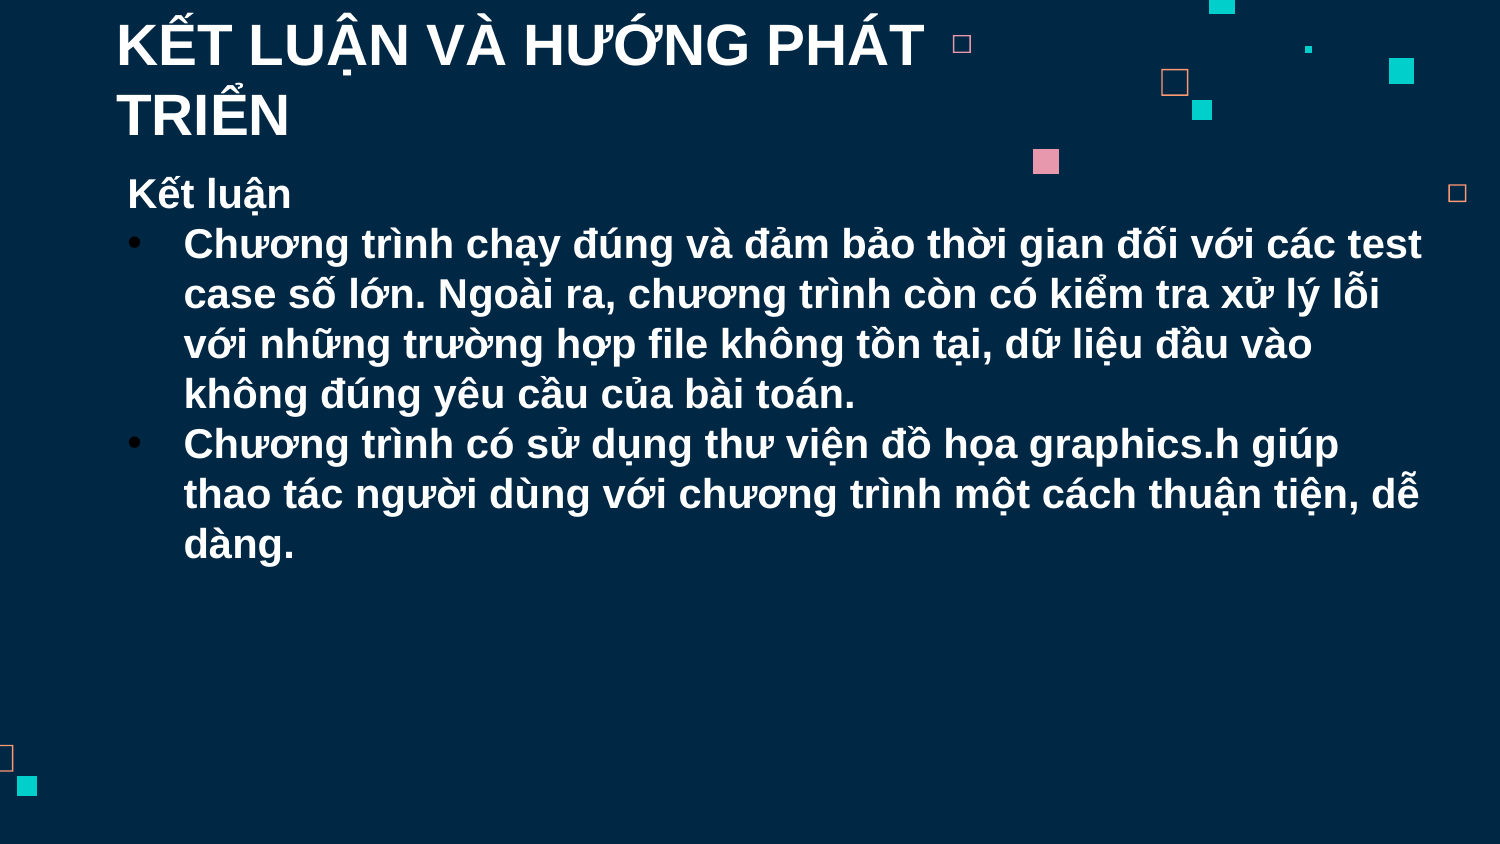

# KẾT LUẬN VÀ HƯỚNG PHÁT TRIỂN
Kết luận
Chương trình chạy đúng và đảm bảo thời gian đối với các test case số lớn. Ngoài ra, chương trình còn có kiểm tra xử lý lỗi với những trường hợp file không tồn tại, dữ liệu đầu vào không đúng yêu cầu của bài toán.
Chương trình có sử dụng thư viện đồ họa graphics.h giúp thao tác người dùng với chương trình một cách thuận tiện, dễ dàng.